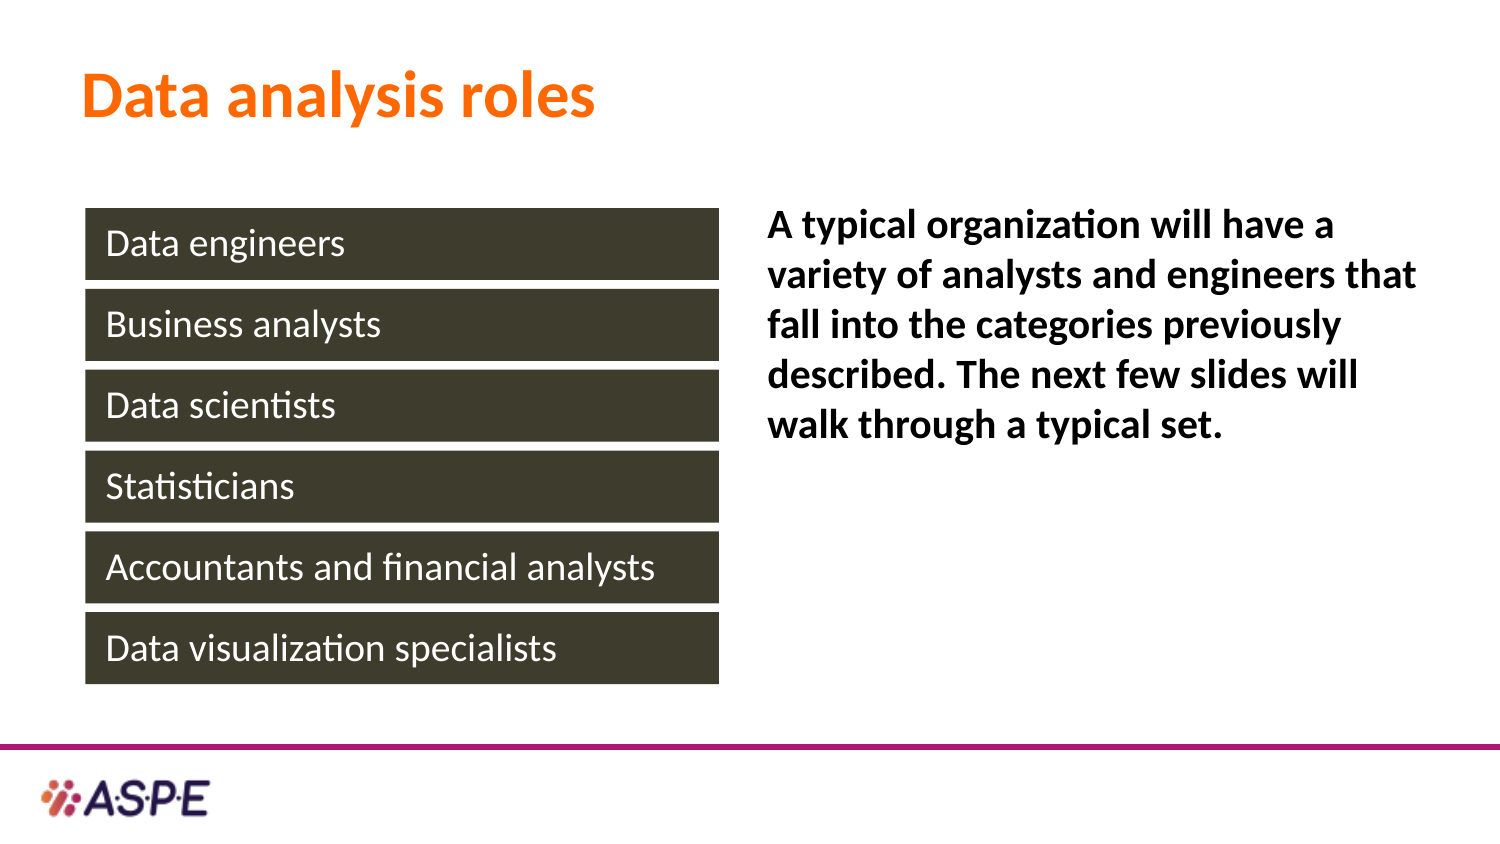

# Data analysis roles
A typical organization will have a variety of analysts and engineers that fall into the categories previously described. The next few slides will walk through a typical set.

Data engineers
Business analysts
Data scientists
Statisticians
Accountants and financial analysts
Data visualization specialists